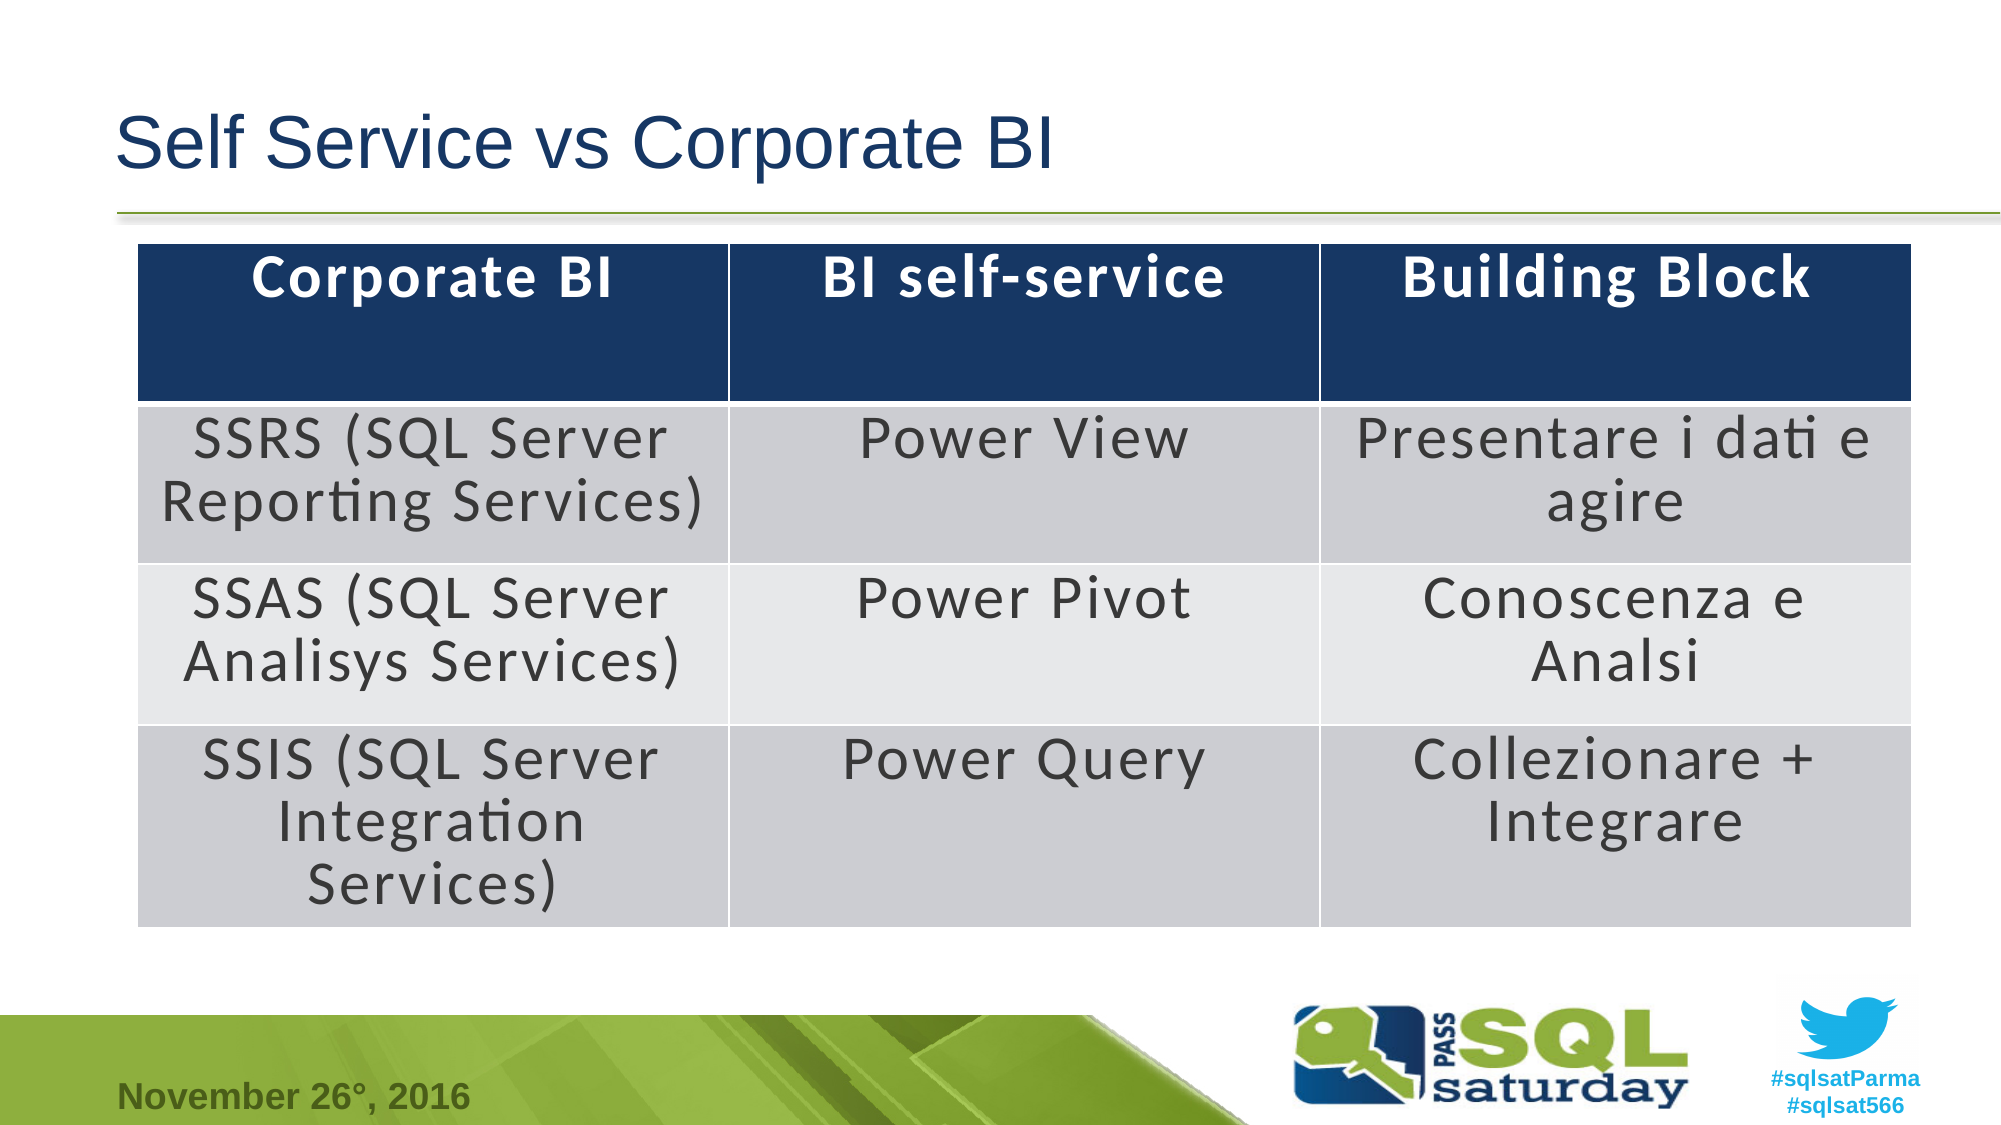

# Self Service vs Corporate BI
| Corporate BI | BI self-service | Building Block |
| --- | --- | --- |
| SSRS (SQL Server Reporting Services) | Power View | Presentare i dati e agire |
| SSAS (SQL Server Analisys Services) | Power Pivot | Conoscenza e Analsi |
| SSIS (SQL Server Integration Services) | Power Query | Collezionare + Integrare |